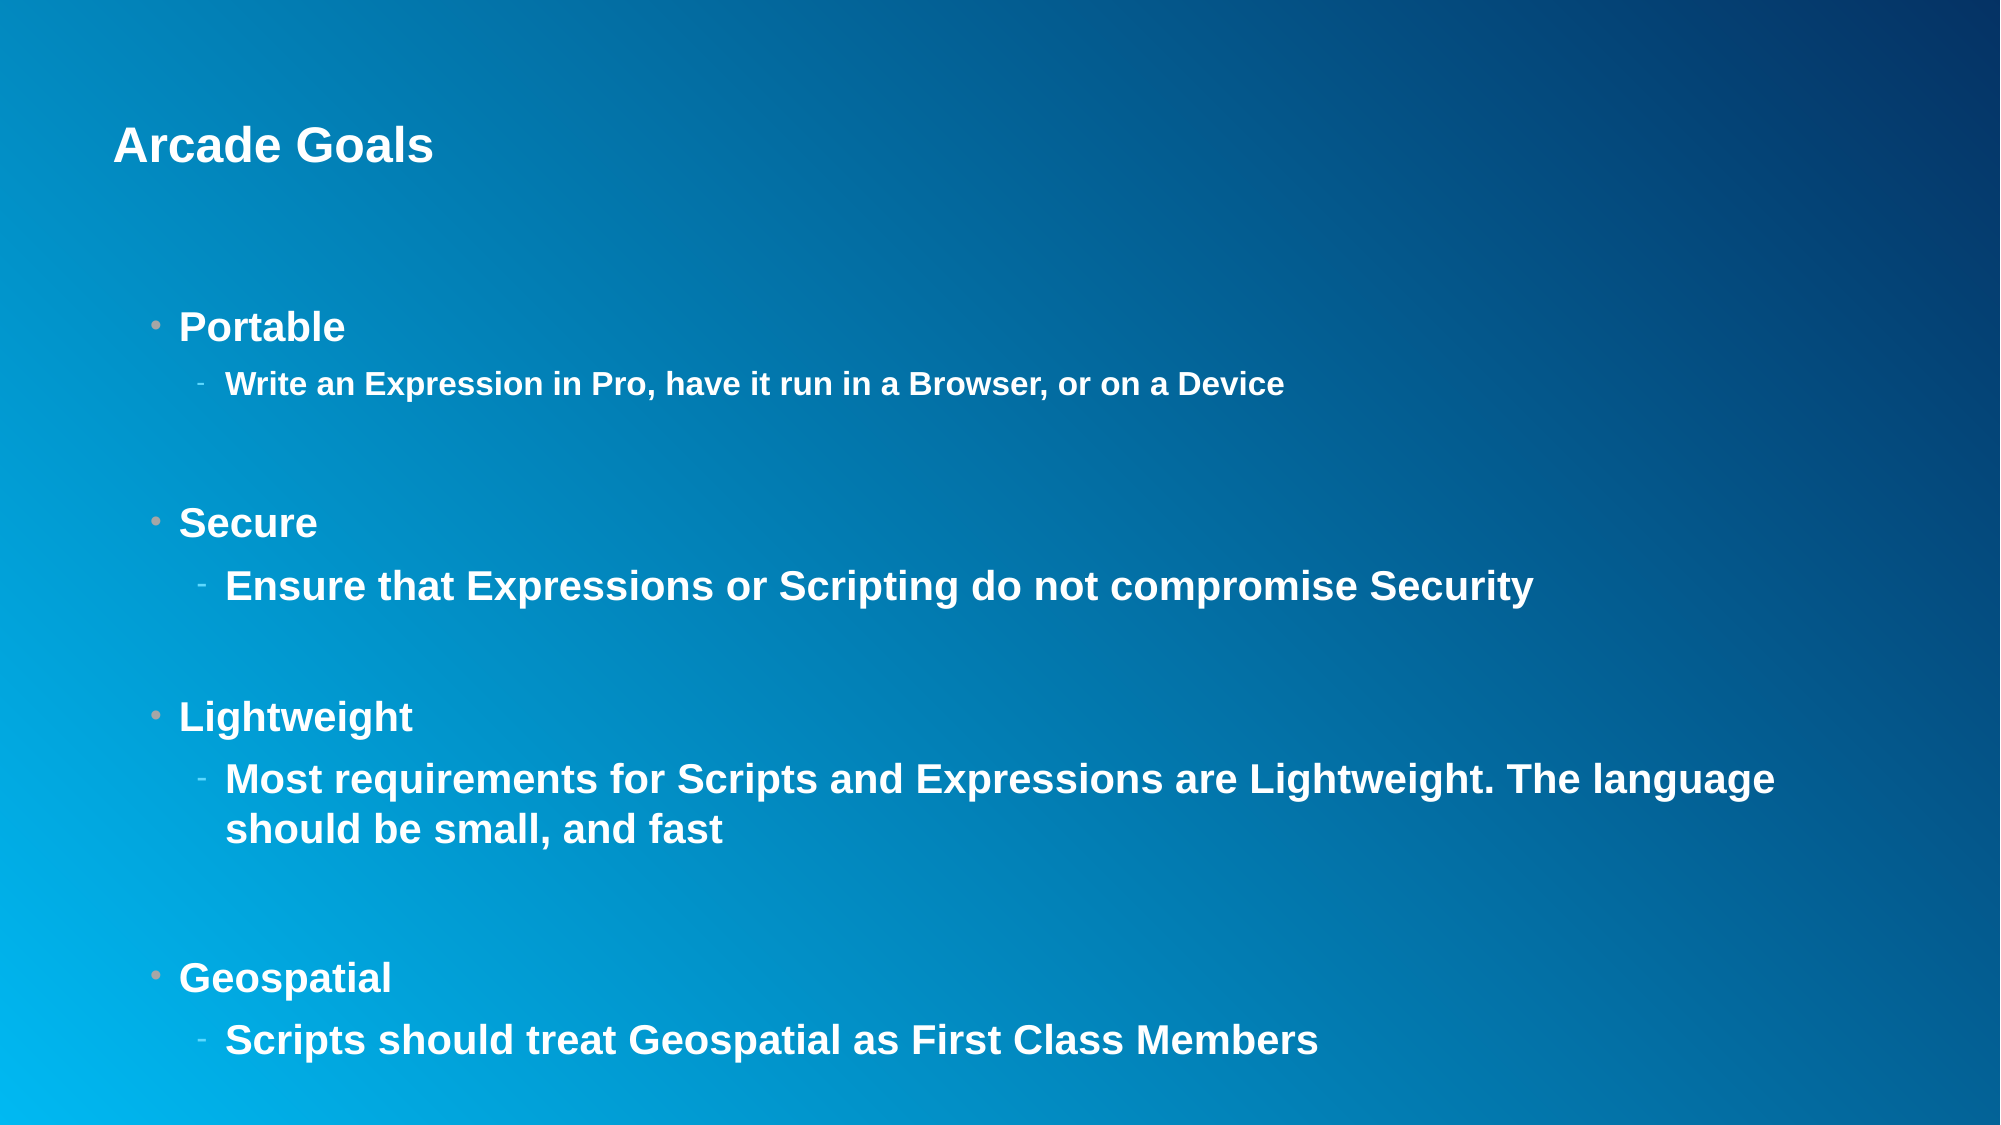

# Arcade Goals
Portable
Write an Expression in Pro, have it run in a Browser, or on a Device

Secure
Ensure that Expressions or Scripting do not compromise Security

Lightweight
Most requirements for Scripts and Expressions are Lightweight. The language should be small, and fast

Geospatial
Scripts should treat Geospatial as First Class Members